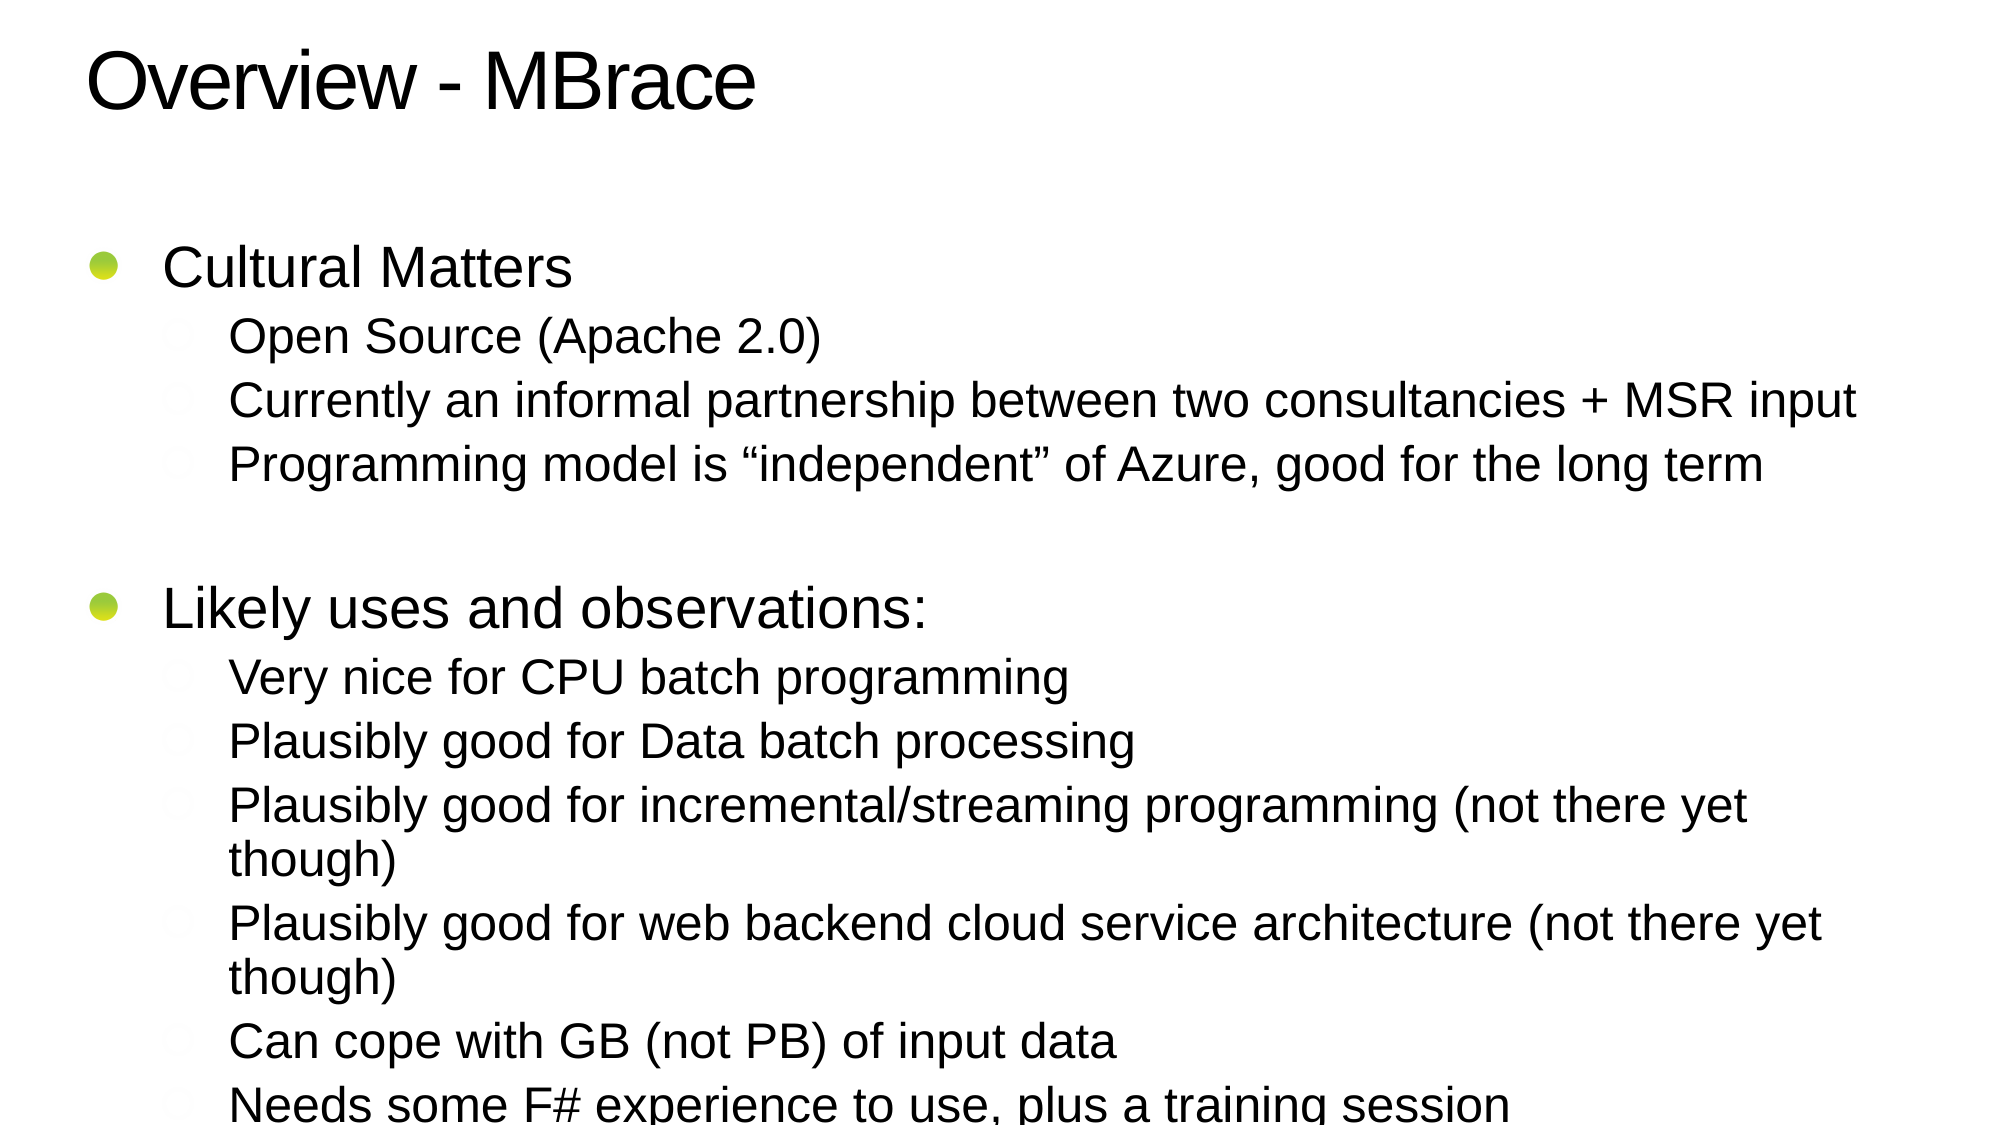

# Overview - MBrace
Cultural Matters
Open Source (Apache 2.0)
Currently an informal partnership between two consultancies + MSR input
Programming model is “independent” of Azure, good for the long term

Likely uses and observations:
Very nice for CPU batch programming
Plausibly good for Data batch processing
Plausibly good for incremental/streaming programming (not there yet though)
Plausibly good for web backend cloud service architecture (not there yet though)
Can cope with GB (not PB) of input data
Needs some F# experience to use, plus a training session